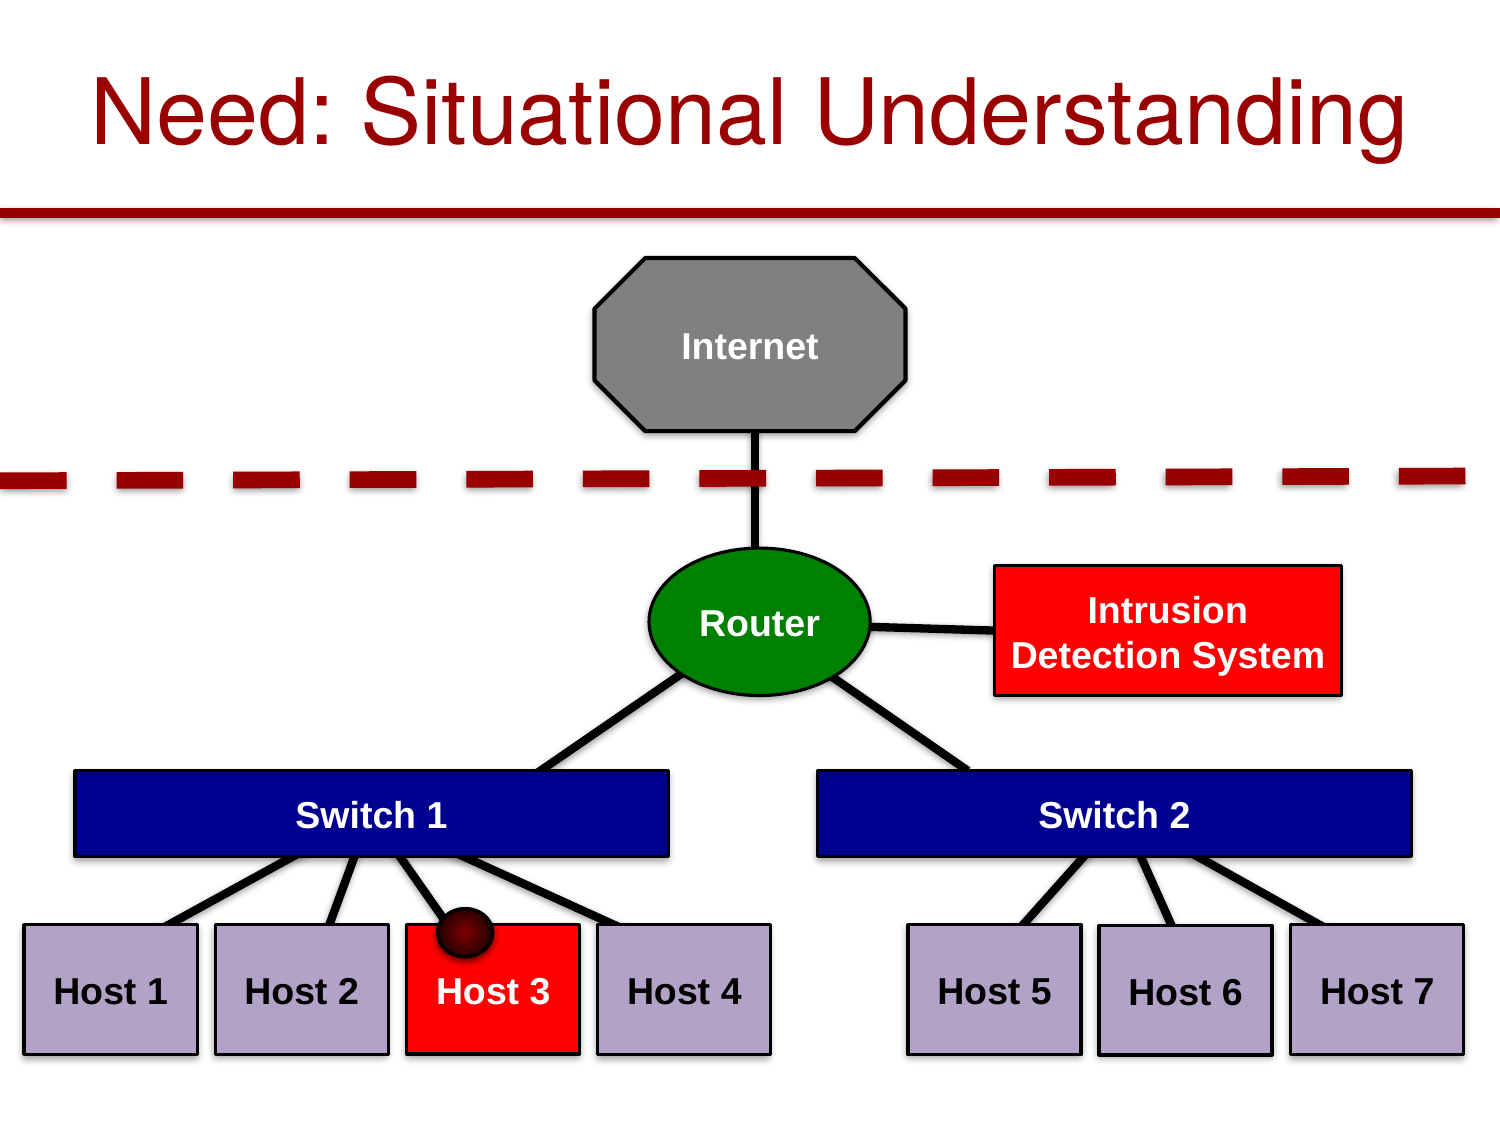

# Need: Situational Understanding
Internet
Router
Intrusion Detection System
Switch 1
Switch 2

Host 3
Host 1
Host 4
Host 7
Host 2
Host 5
Host 6